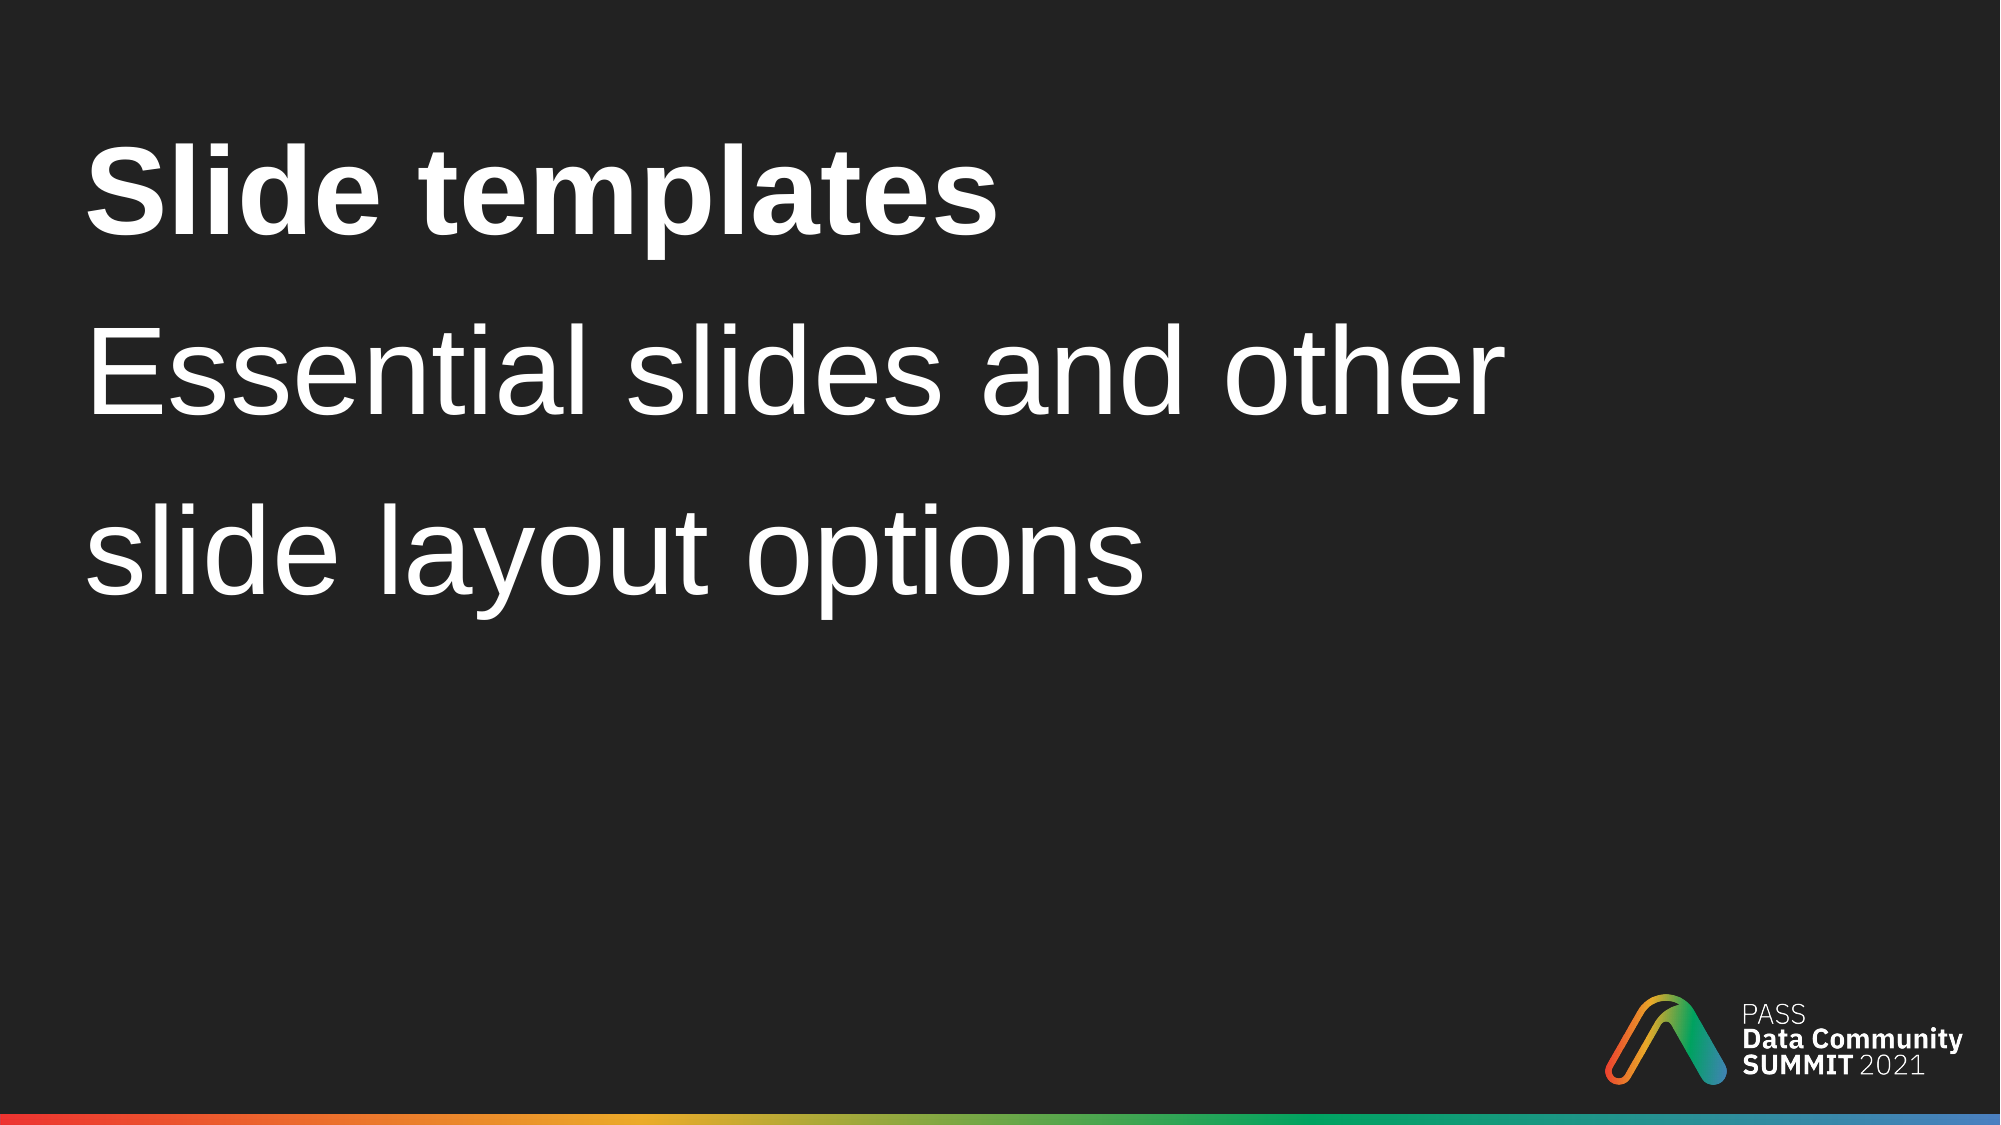

# Slide templates Essential slides and other slide layout options